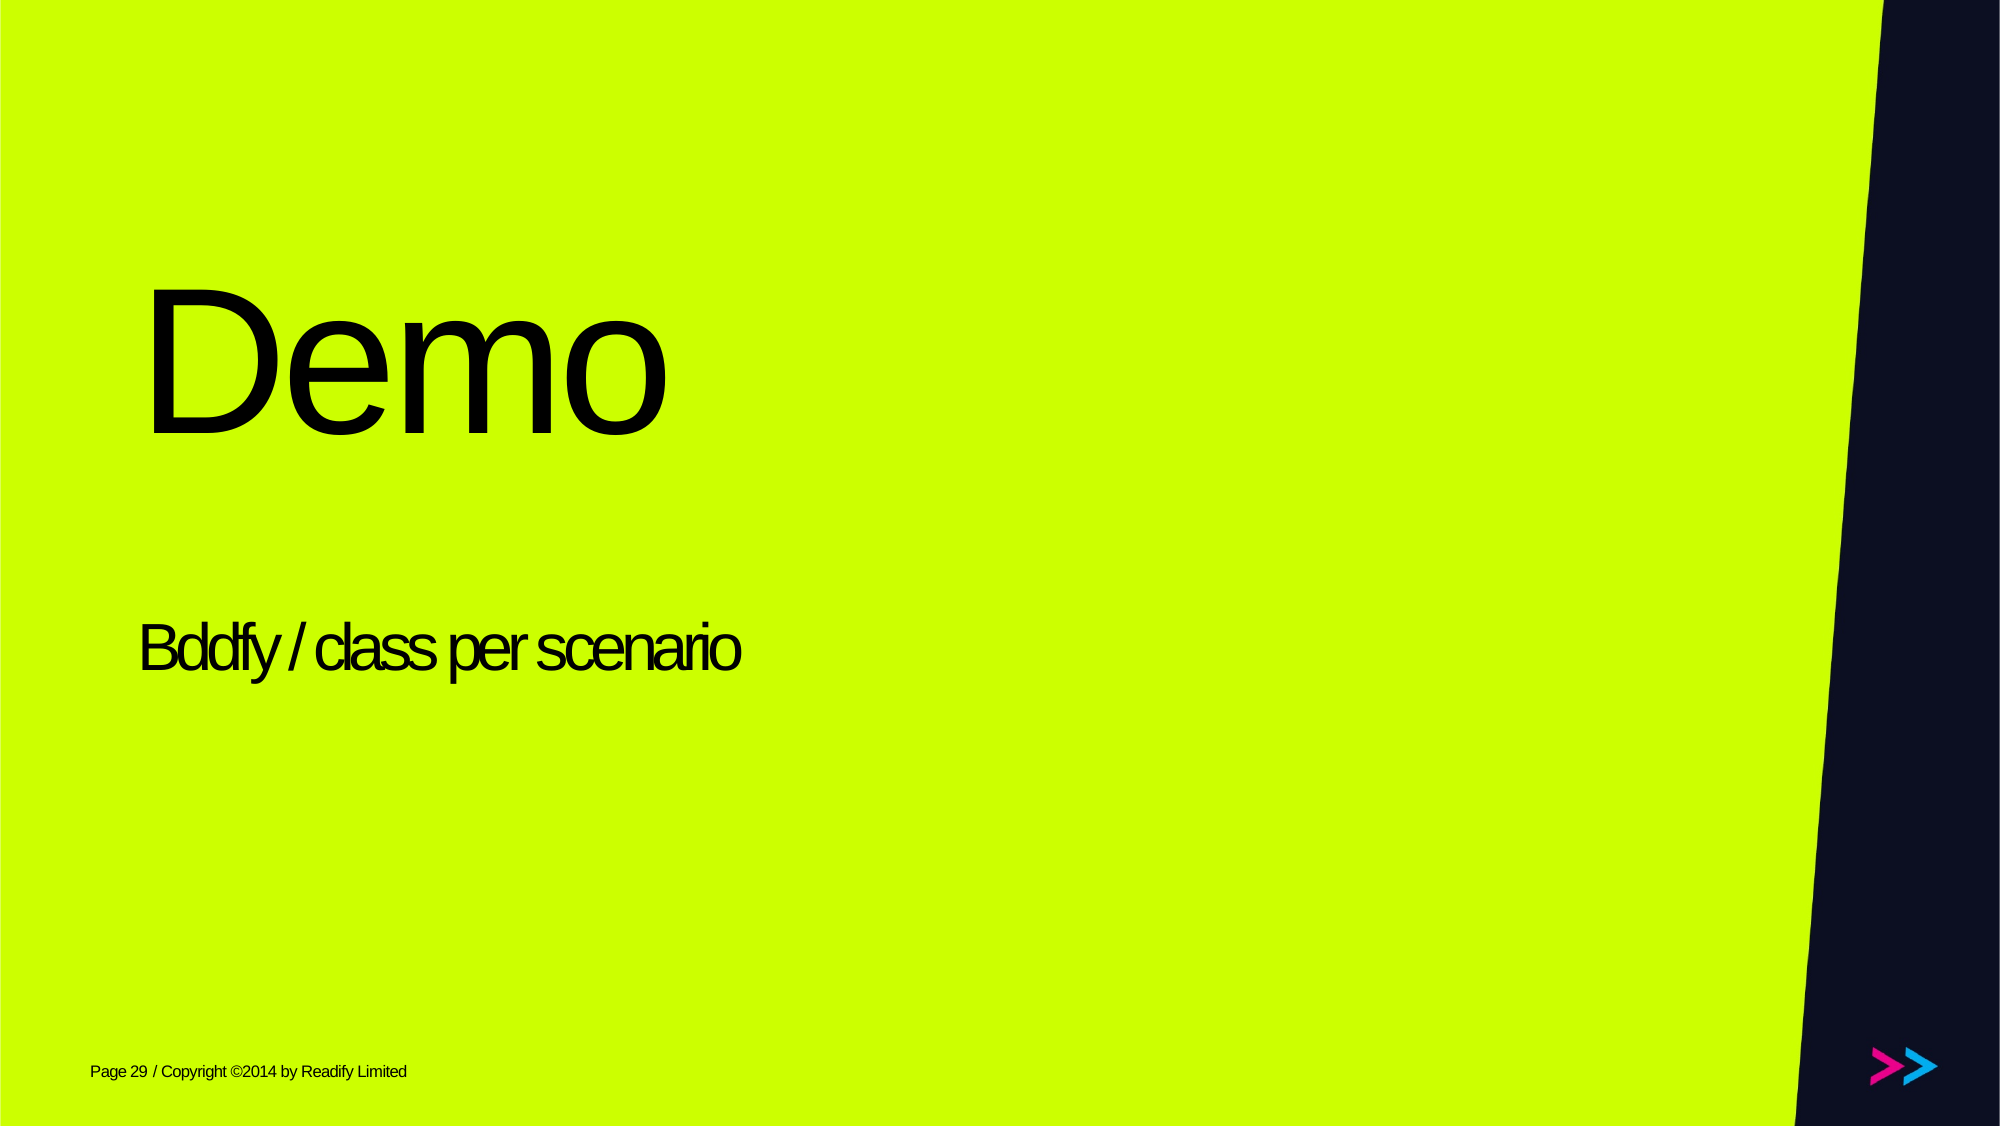

# Demo Bddfy / class per scenario
29
/ Copyright ©2014 by Readify Limited